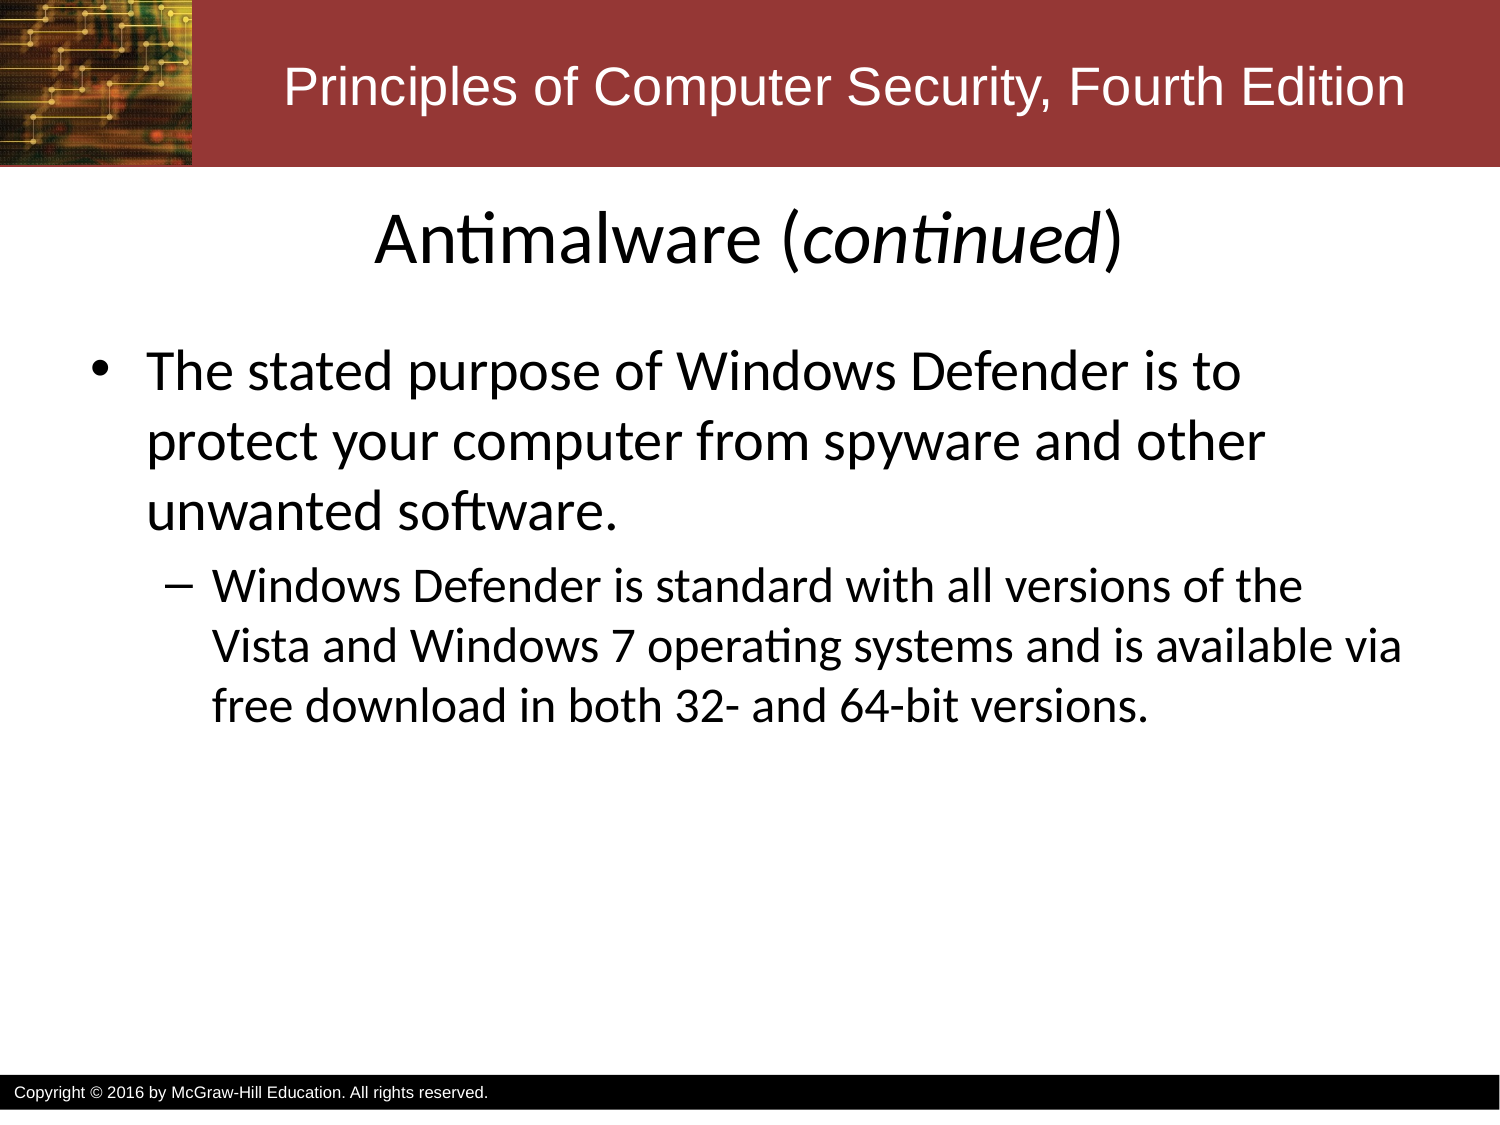

# Antimalware (continued)
The stated purpose of Windows Defender is to protect your computer from spyware and other unwanted software.
Windows Defender is standard with all versions of the Vista and Windows 7 operating systems and is available via free download in both 32- and 64-bit versions.